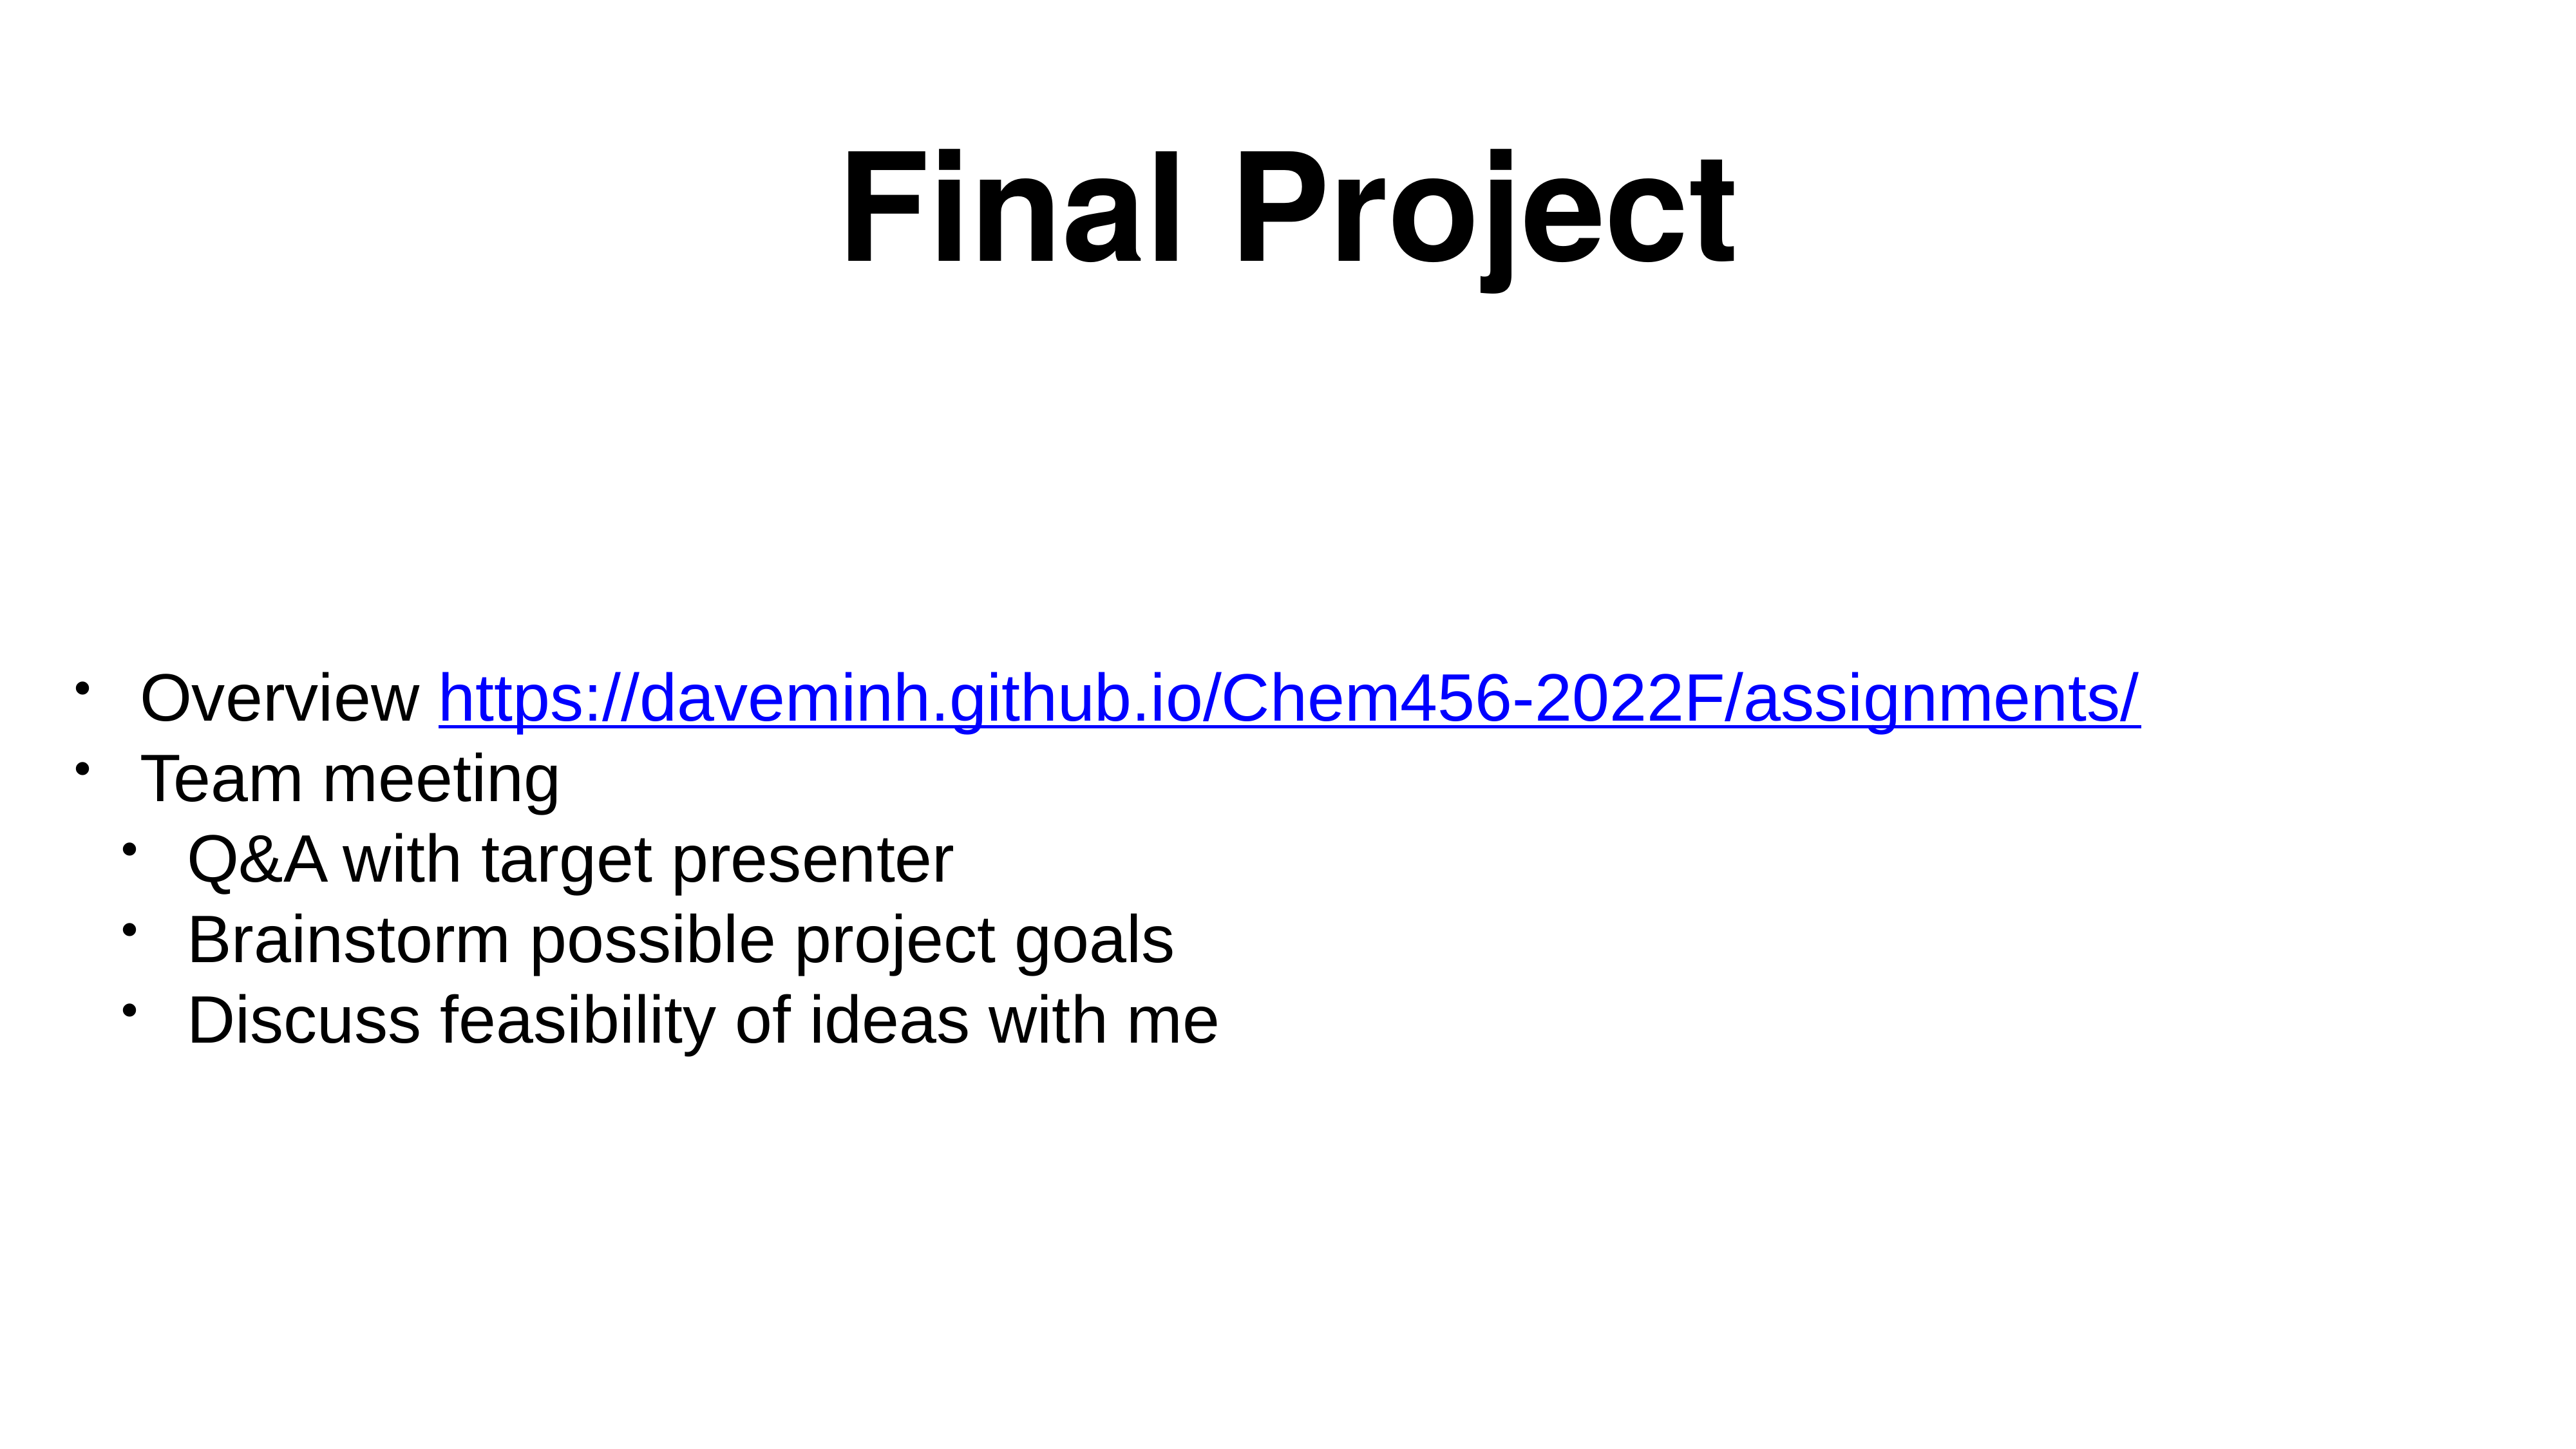

# Final Project
Overview https://daveminh.github.io/Chem456-2022F/assignments/
Team meeting
Q&A with target presenter
Brainstorm possible project goals
Discuss feasibility of ideas with me
15